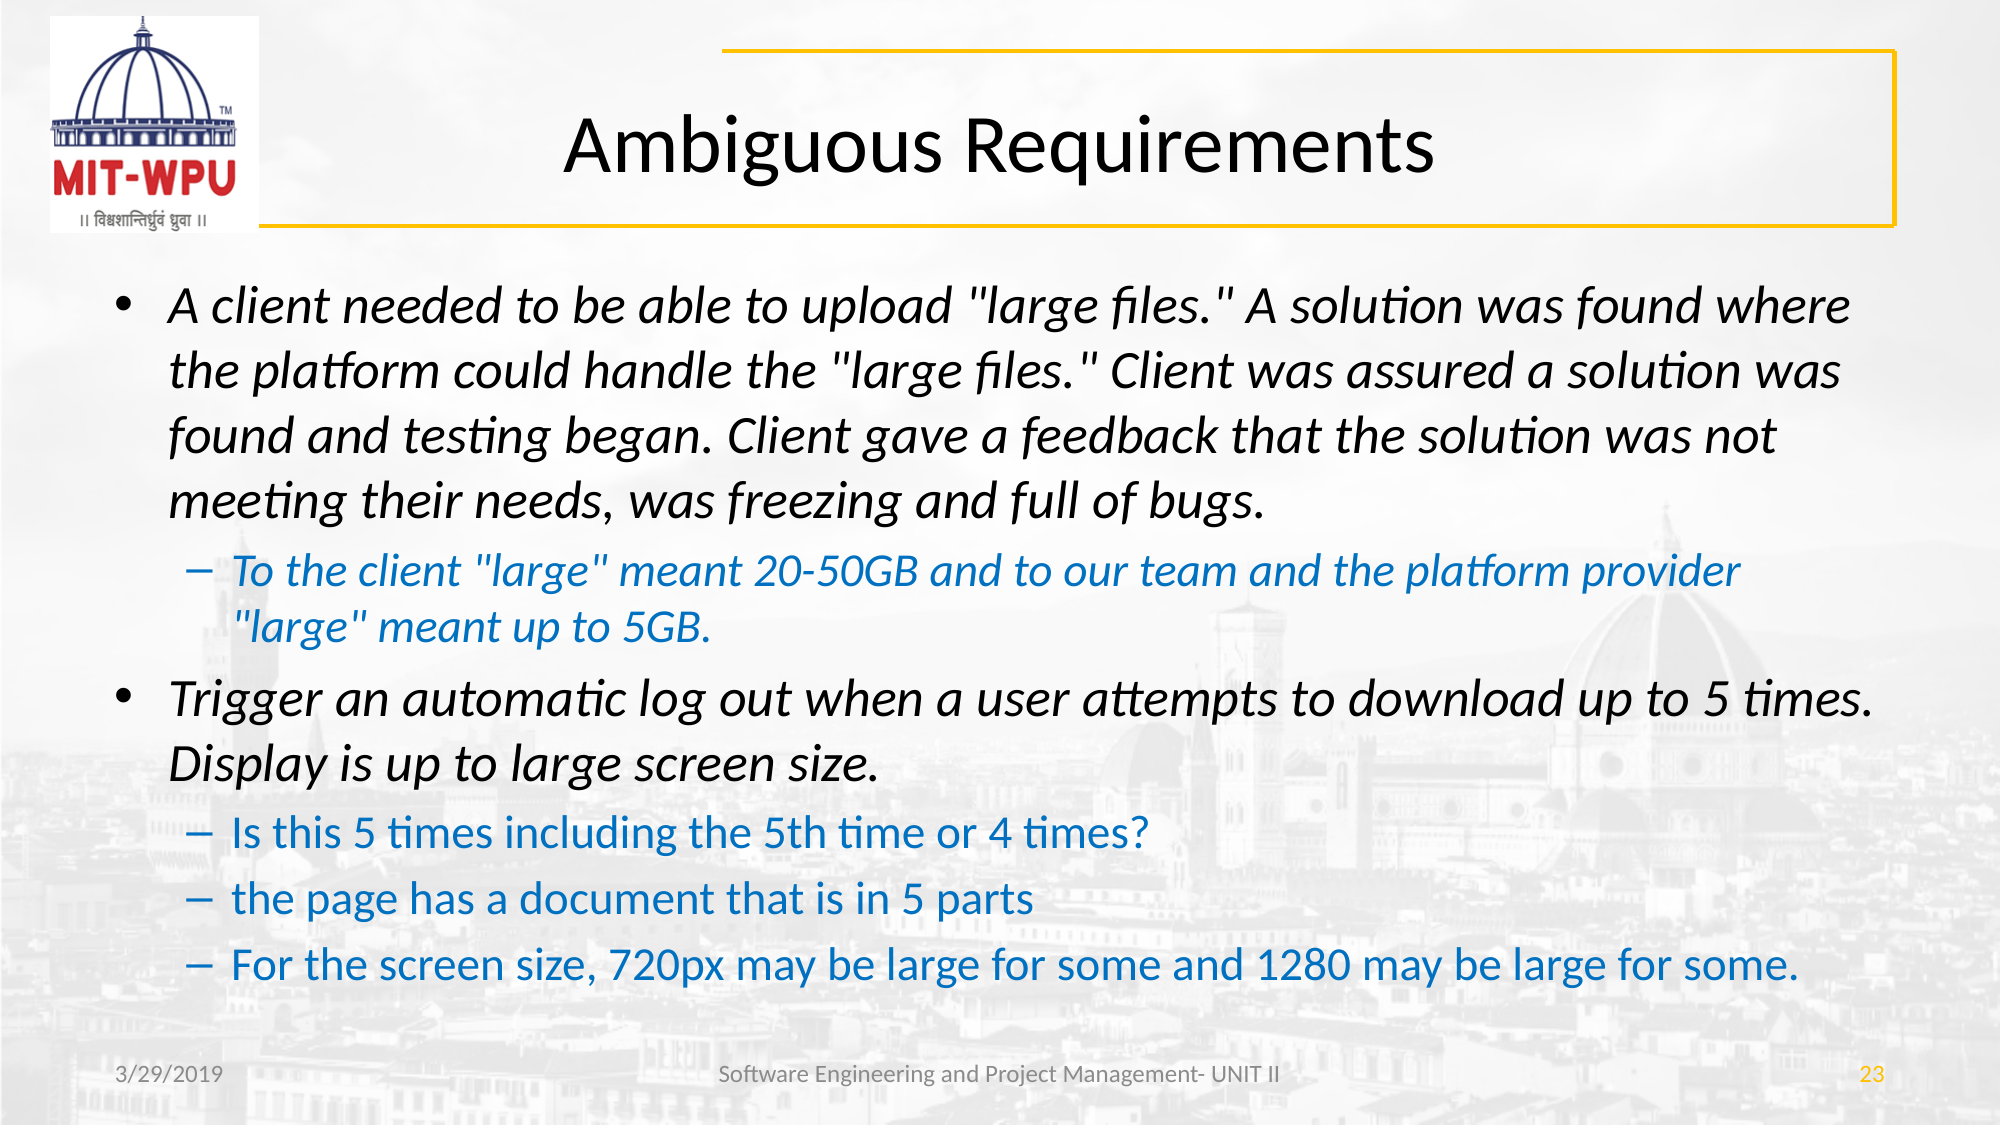

# Ambiguous Requirements
A client needed to be able to upload "large files." A solution was found where the platform could handle the "large files." Client was assured a solution was found and testing began. Client gave a feedback that the solution was not meeting their needs, was freezing and full of bugs.
To the client "large" meant 20-50GB and to our team and the platform provider "large" meant up to 5GB.
Trigger an automatic log out when a user attempts to download up to 5 times. Display is up to large screen size.
Is this 5 times including the 5th time or 4 times?
the page has a document that is in 5 parts
For the screen size, 720px may be large for some and 1280 may be large for some.
3/29/2019
Software Engineering and Project Management- UNIT II
23